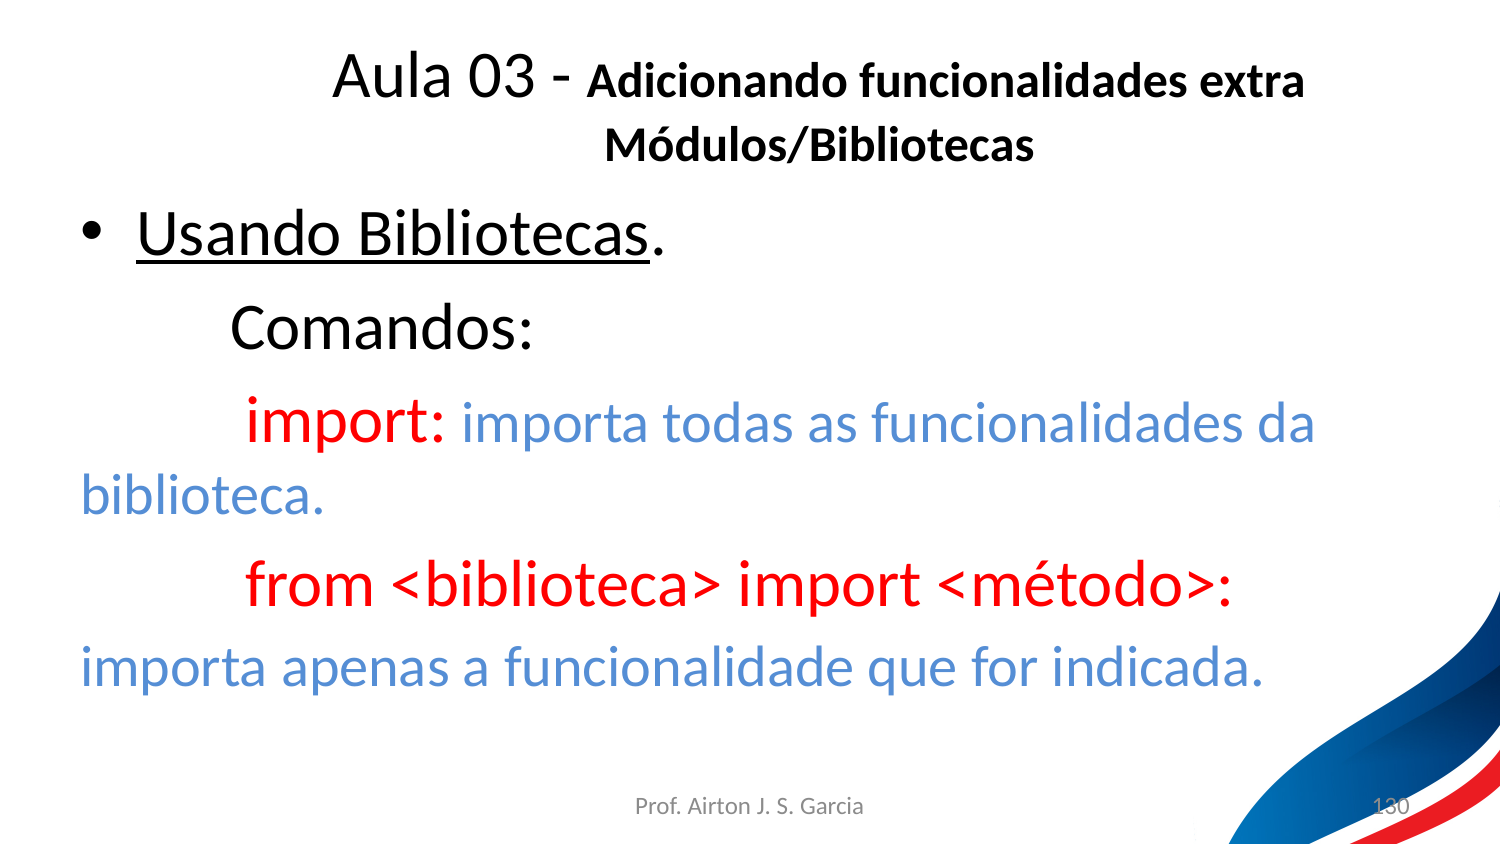

Aula 03 - Adicionando funcionalidades extra
Módulos/Bibliotecas
Usando Bibliotecas.
	Comandos:
	 import: importa todas as funcionalidades da biblioteca.
	 from <biblioteca> import <método>: importa apenas a funcionalidade que for indicada.

Prof. Airton J. S. Garcia
130